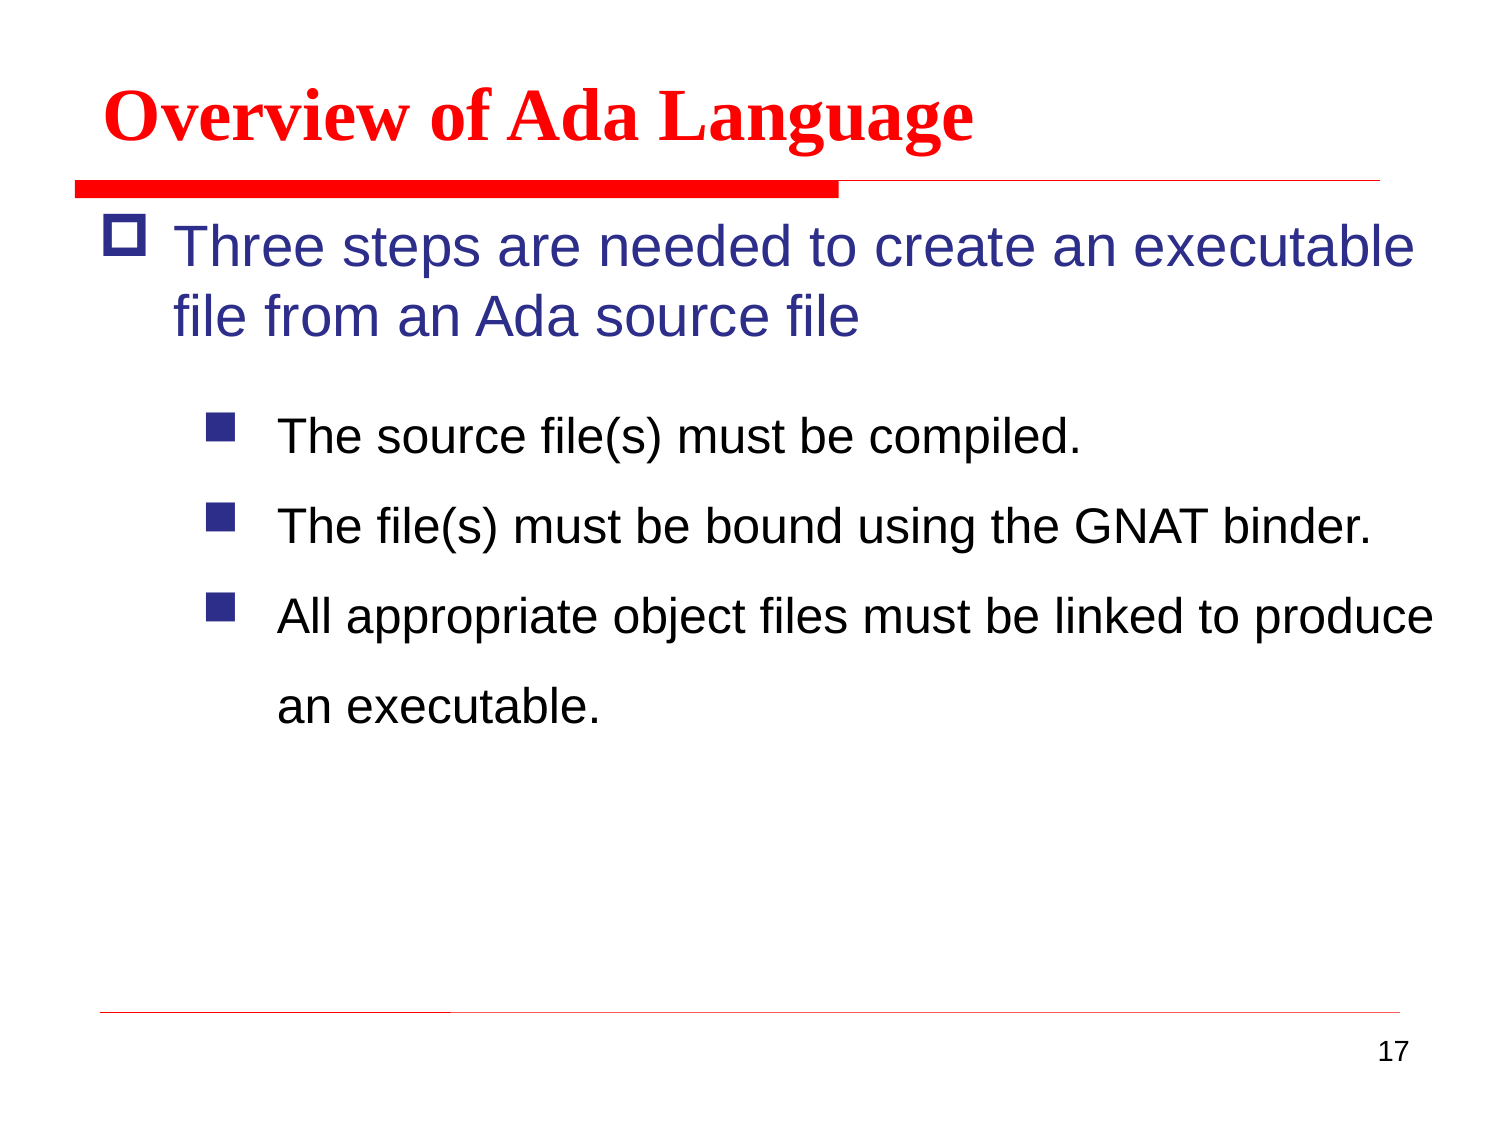

Overview of Ada Language
Three steps are needed to create an executable file from an Ada source file
The source file(s) must be compiled.
The file(s) must be bound using the GNAT binder.
All appropriate object files must be linked to produce an executable.
17